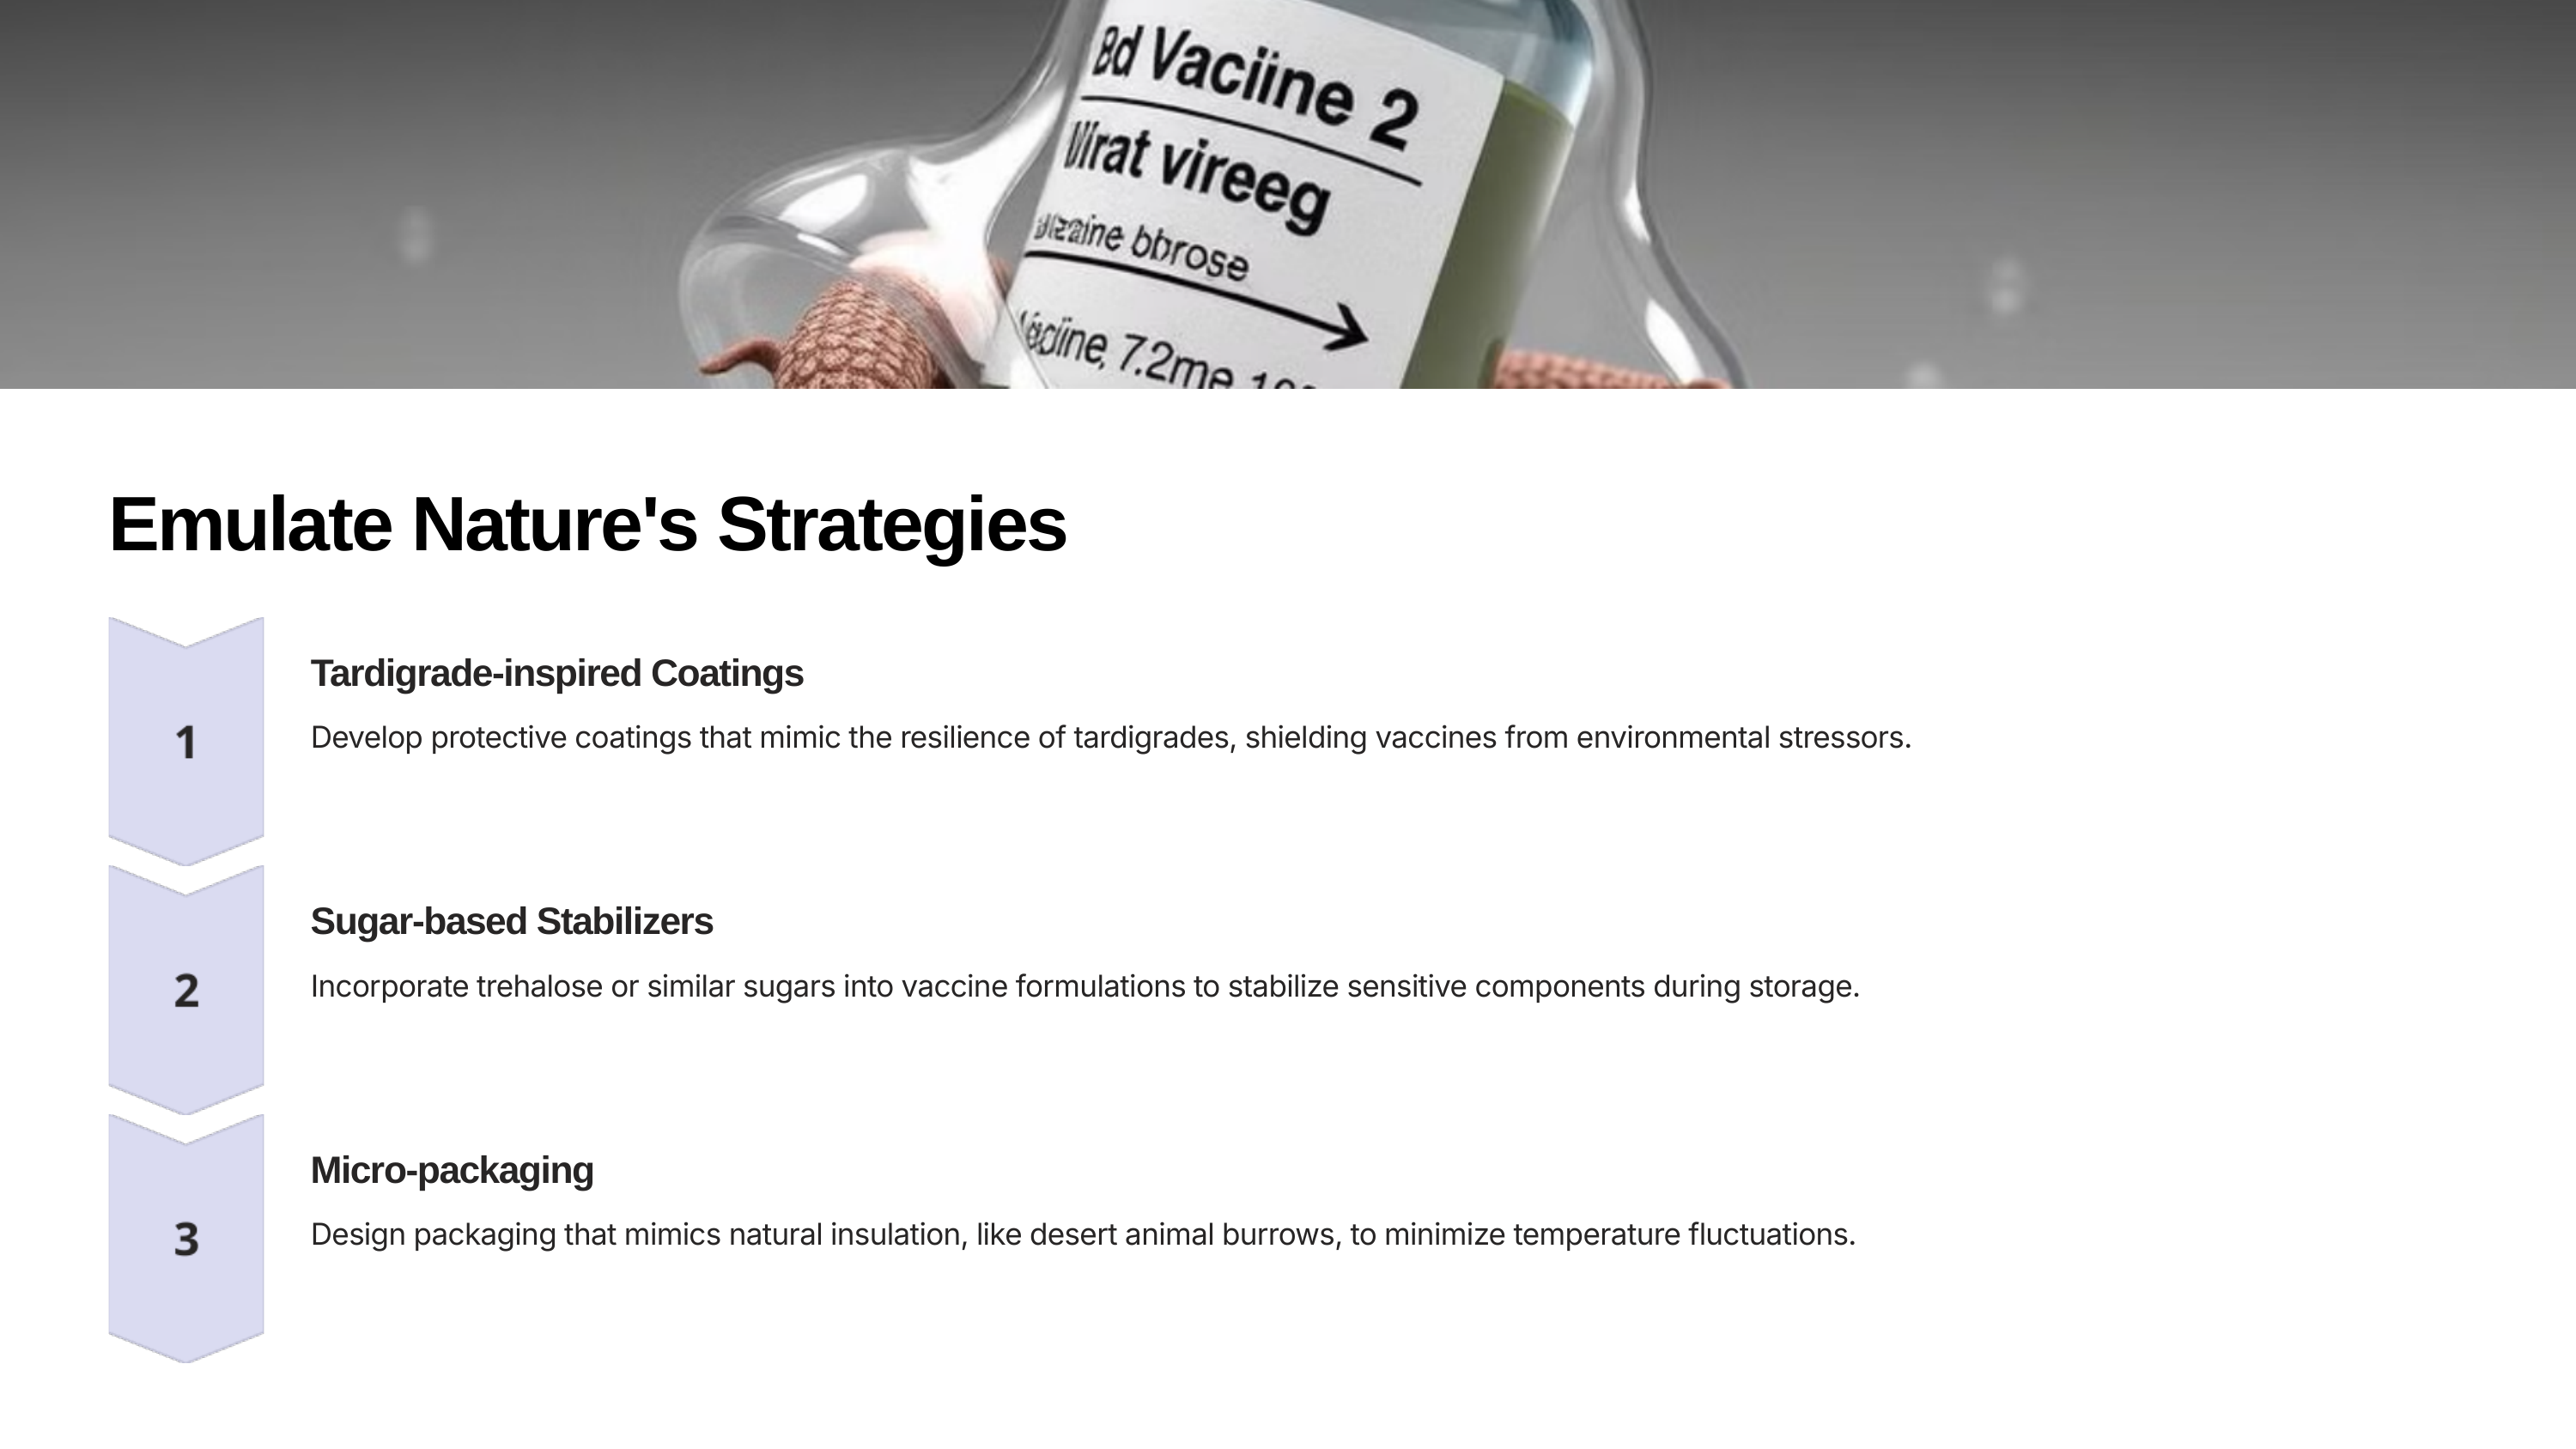

Emulate Nature's Strategies

Tardigrade-inspired Coatings
Develop protective coatings that mimic the resilience of tardigrades, shielding vaccines from environmental stressors.

Sugar-based Stabilizers
Incorporate trehalose or similar sugars into vaccine formulations to stabilize sensitive components during storage.

Micro-packaging
Design packaging that mimics natural insulation, like desert animal burrows, to minimize temperature fluctuations.